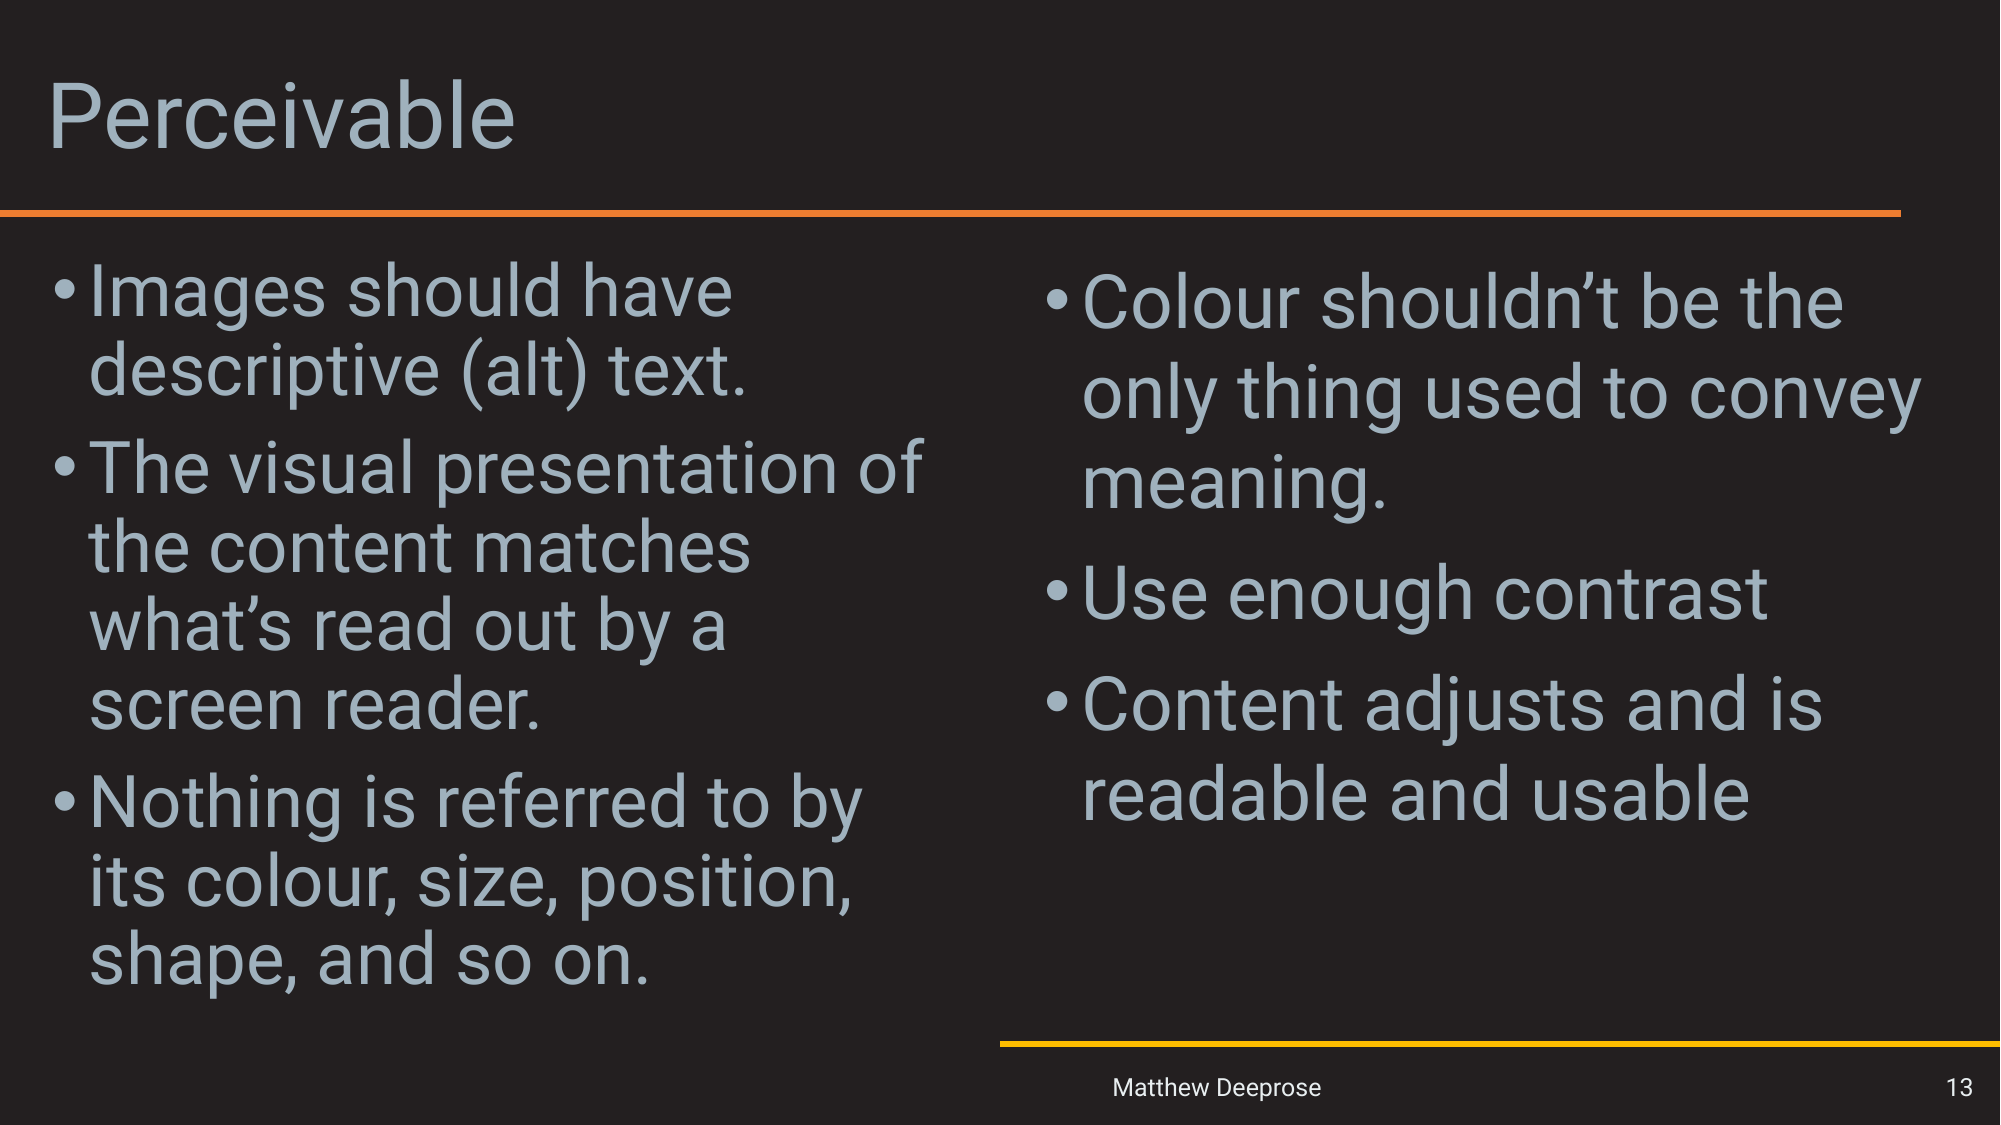

# Perceivable
Images should have descriptive (alt) text.
The visual presentation of the content matches what’s read out by a screen reader.
Nothing is referred to by its colour, size, position, shape, and so on.

Colour shouldn’t be the only thing used to convey meaning.
Use enough contrast
Content adjusts and is readable and usable

13
Matthew Deeprose